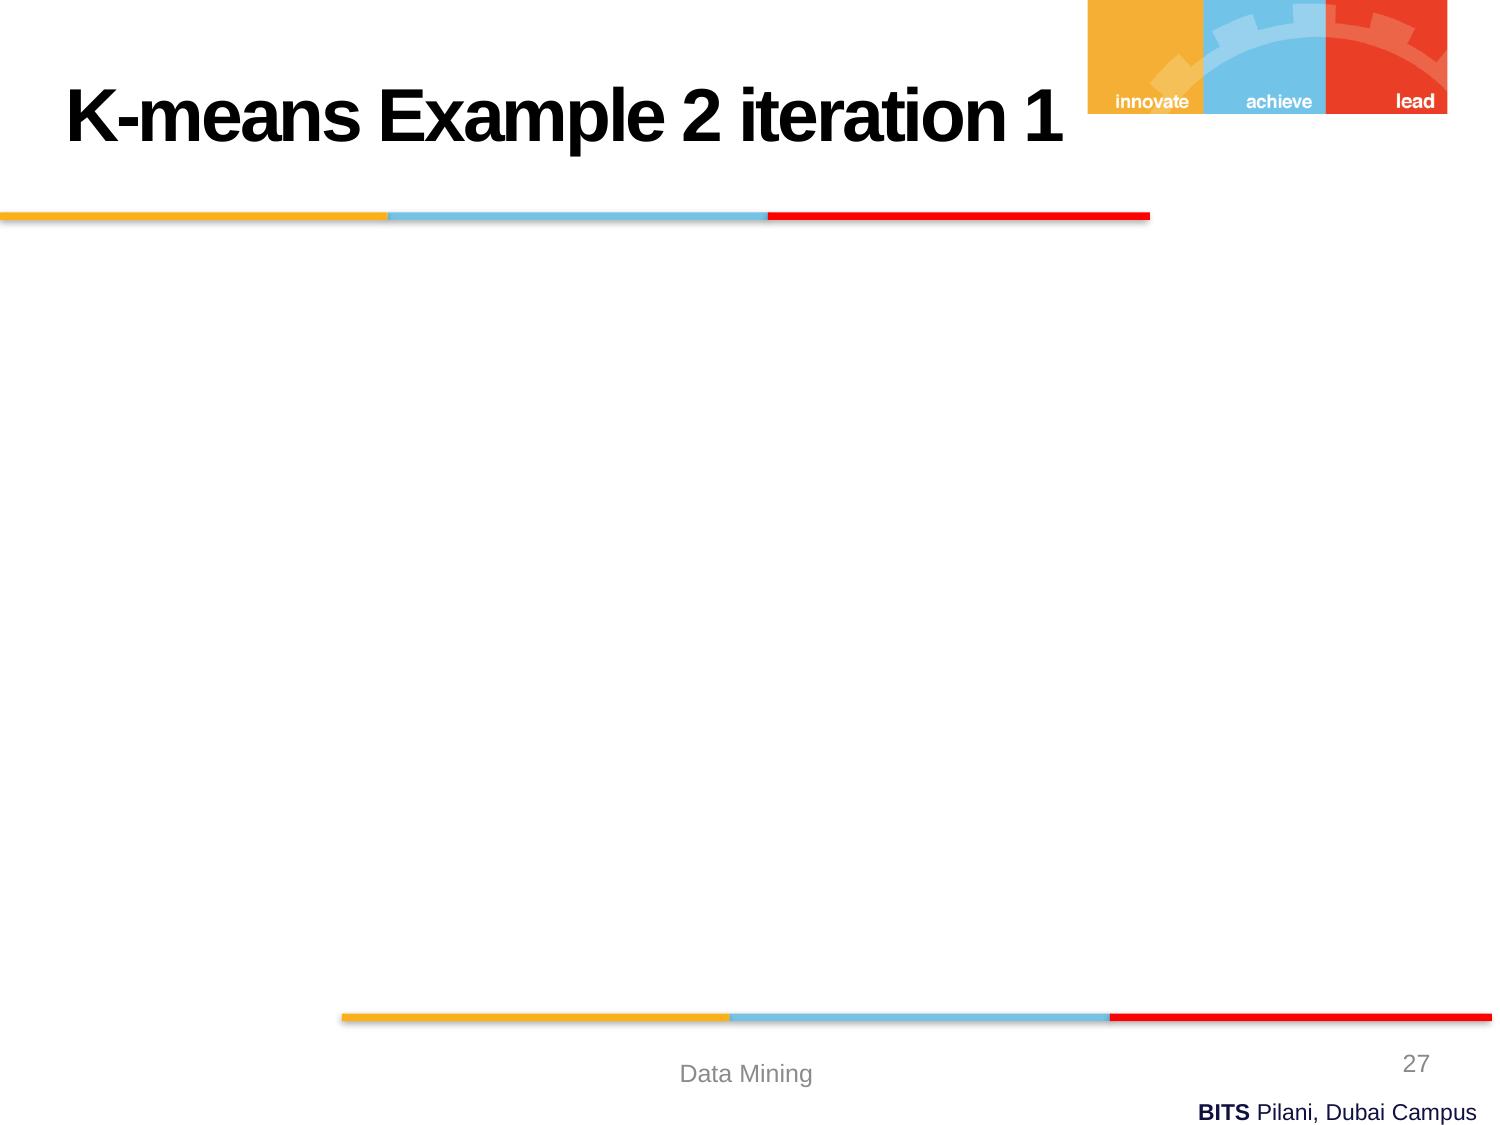

K-means Example 2 iteration 1
27
Data Mining